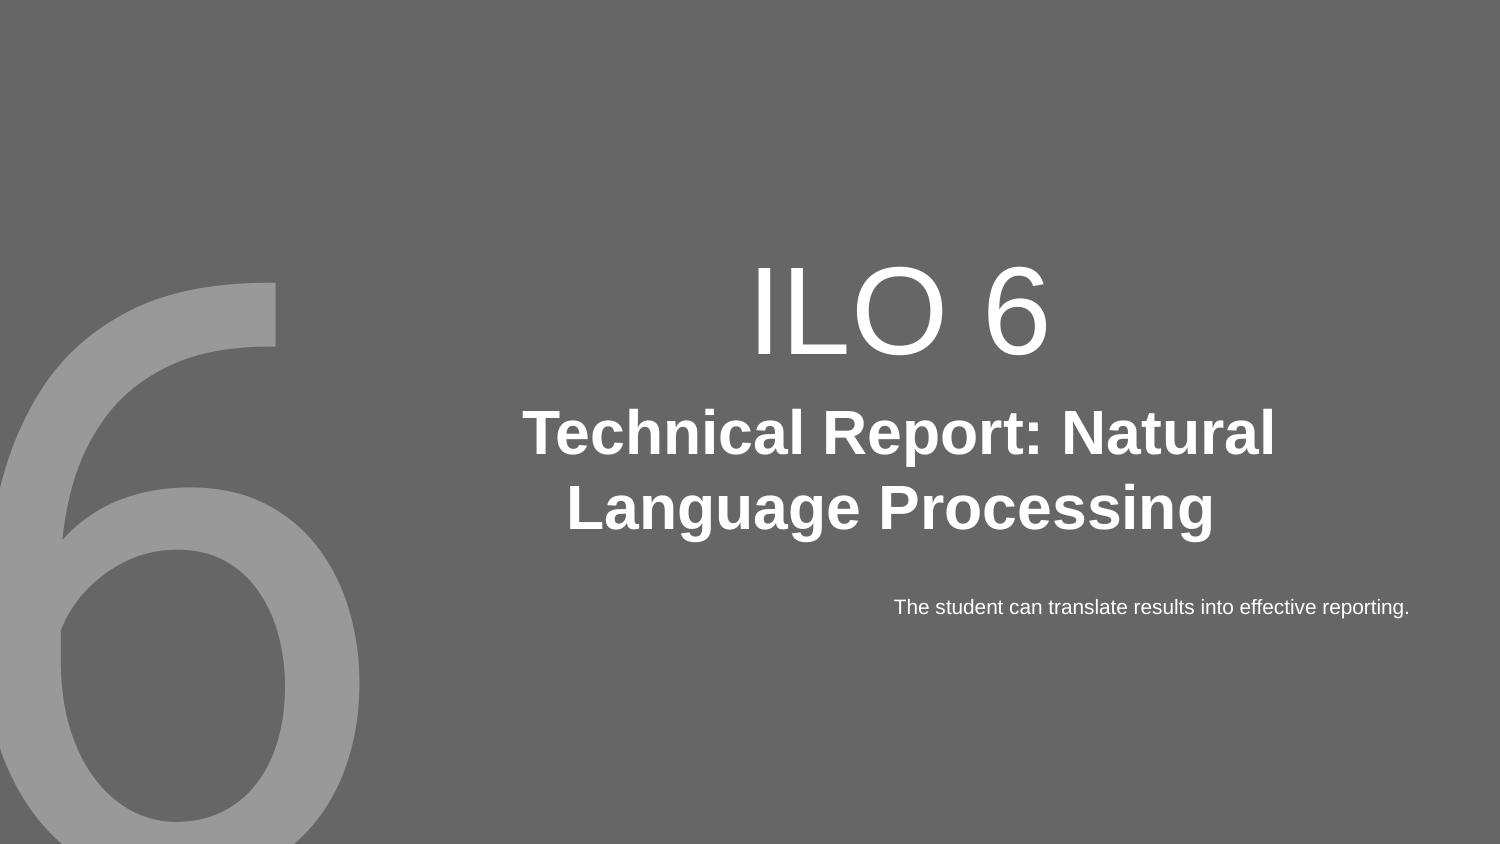

6
# ILO 6
Technical Report: Natural Language Processing
The student can translate results into effective reporting.